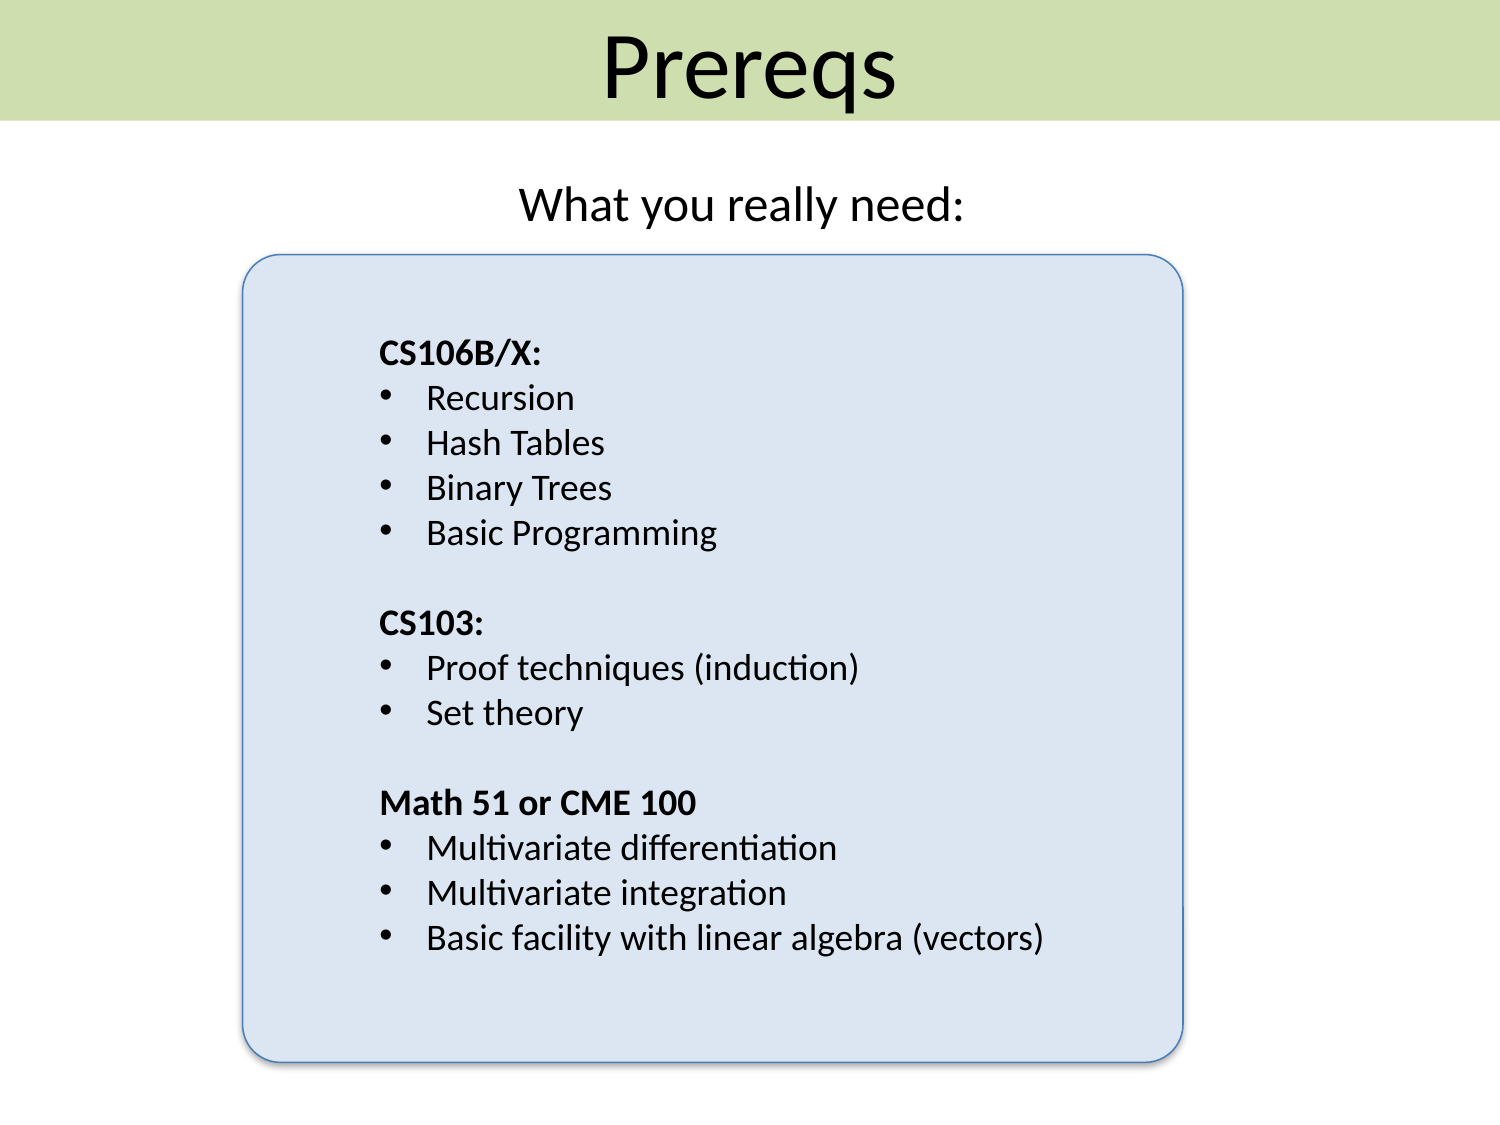

Prereqs
What you really need:

CS106B/X:
Recursion
Hash Tables
Binary Trees
Basic Programming

CS103:
Proof techniques (induction)
Set theory

Math 51 or CME 100
Multivariate differentiation
Multivariate integration
Basic facility with linear algebra (vectors)